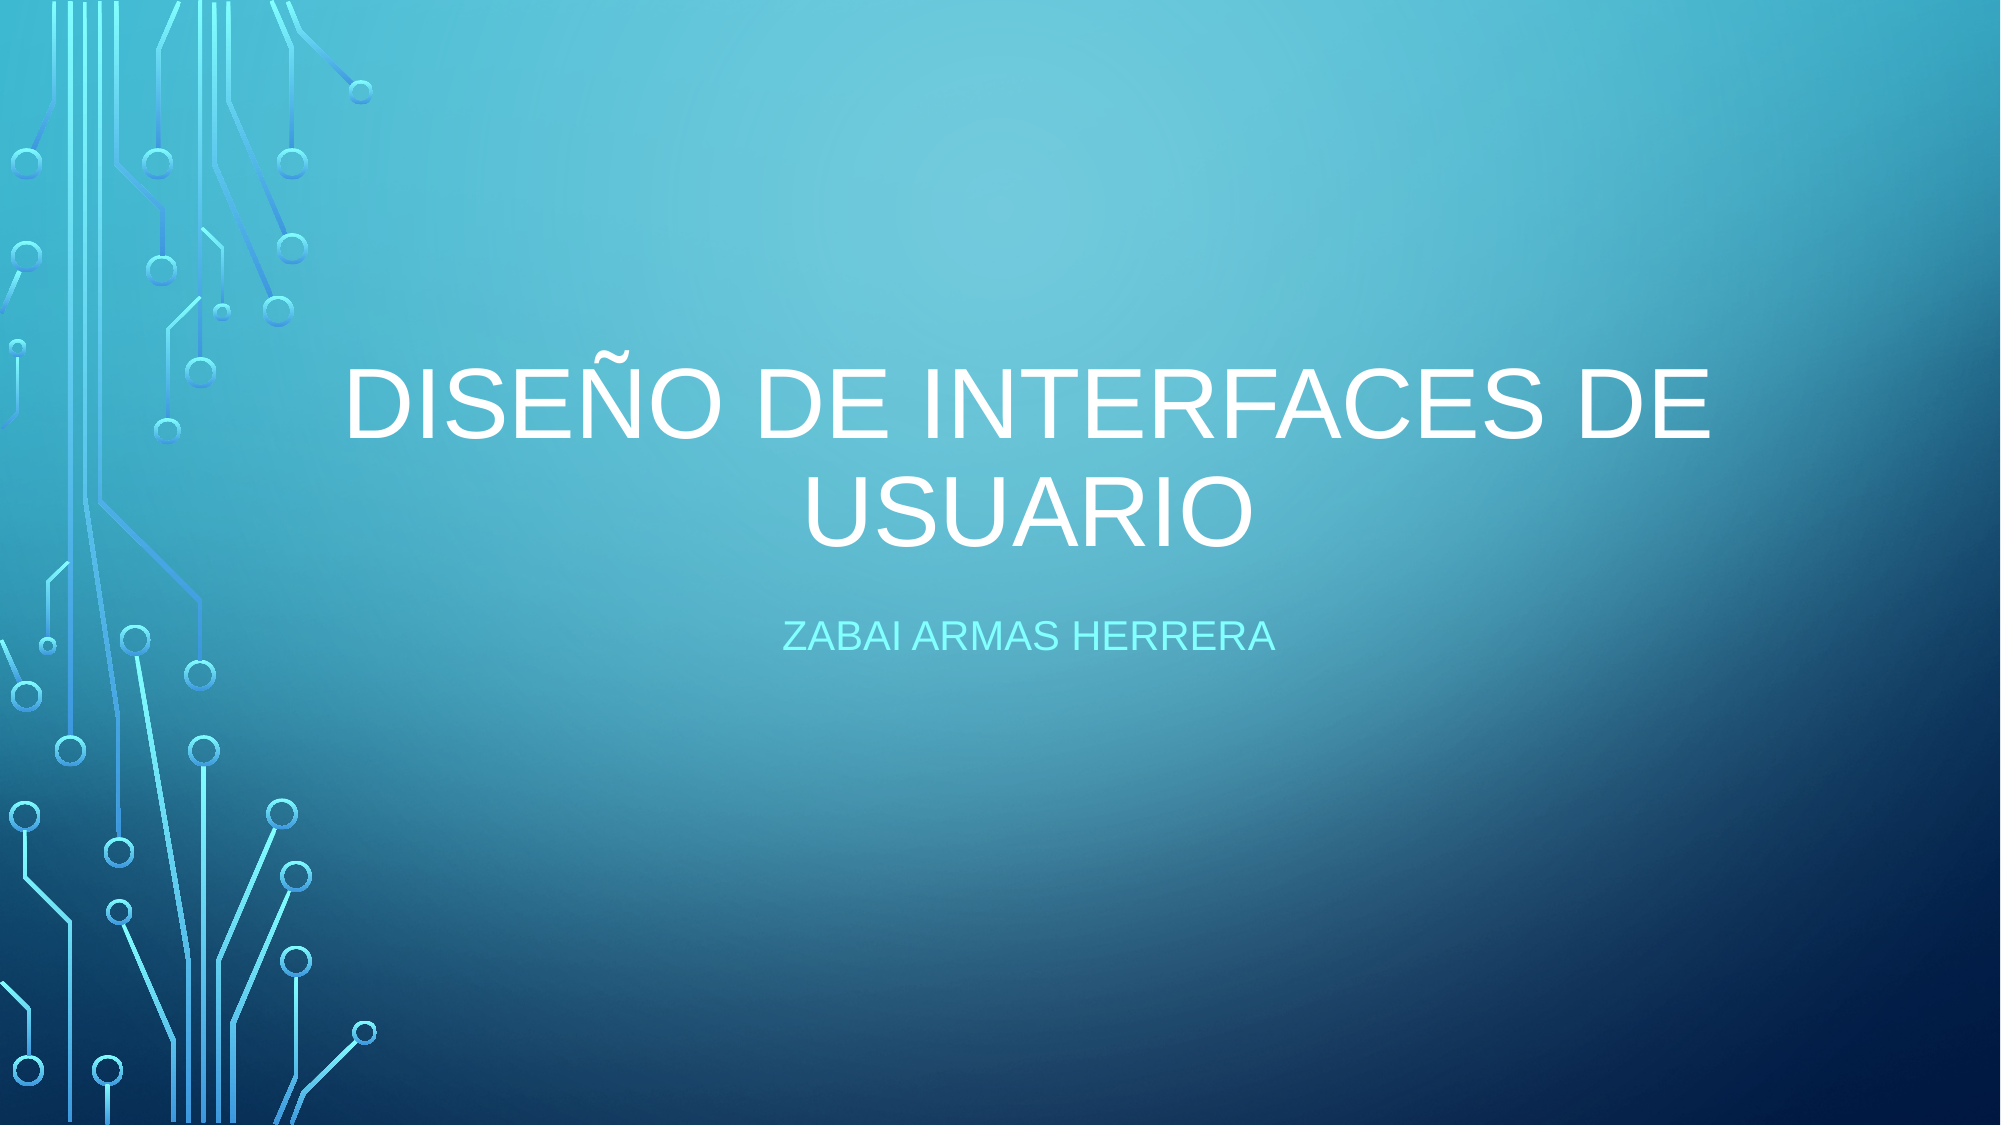

# Diseño de Interfaces de Usuario
Zabai Armas Herrera